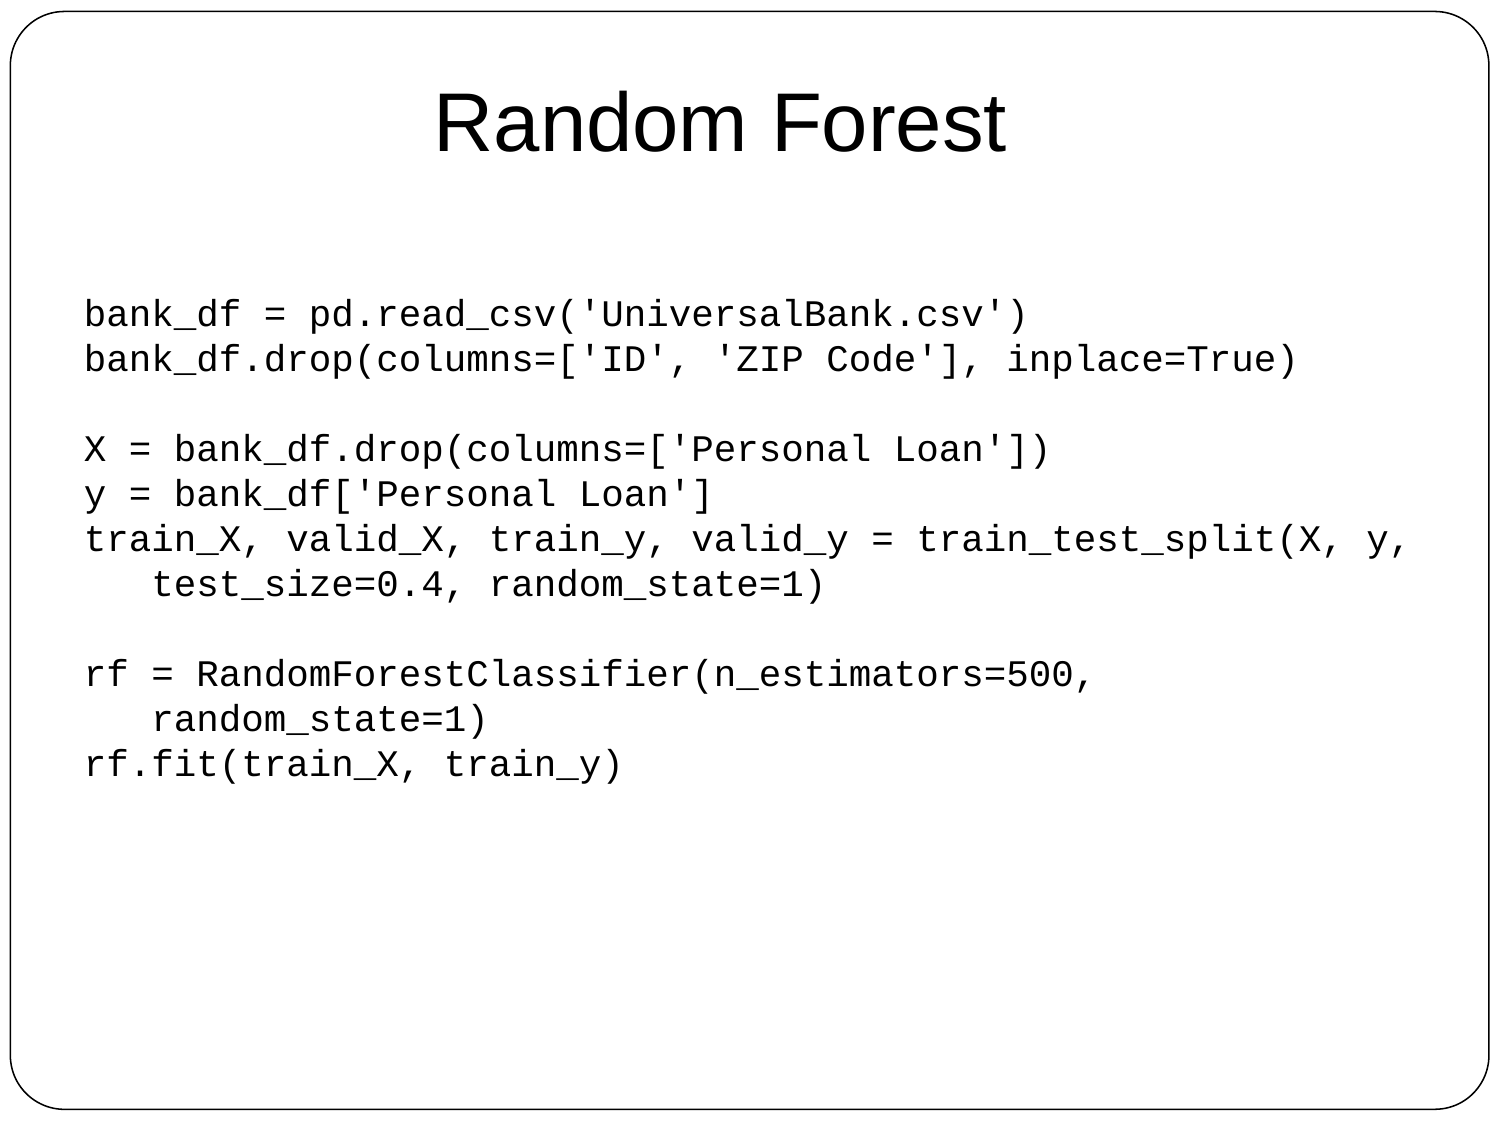

# Random Forest
bank_df = pd.read_csv('UniversalBank.csv')
bank_df.drop(columns=['ID', 'ZIP Code'], inplace=True)

X = bank_df.drop(columns=['Personal Loan'])
y = bank_df['Personal Loan']
train_X, valid_X, train_y, valid_y = train_test_split(X, y,
   test_size=0.4, random_state=1)

rf = RandomForestClassifier(n_estimators=500,
   random_state=1)
rf.fit(train_X, train_y)